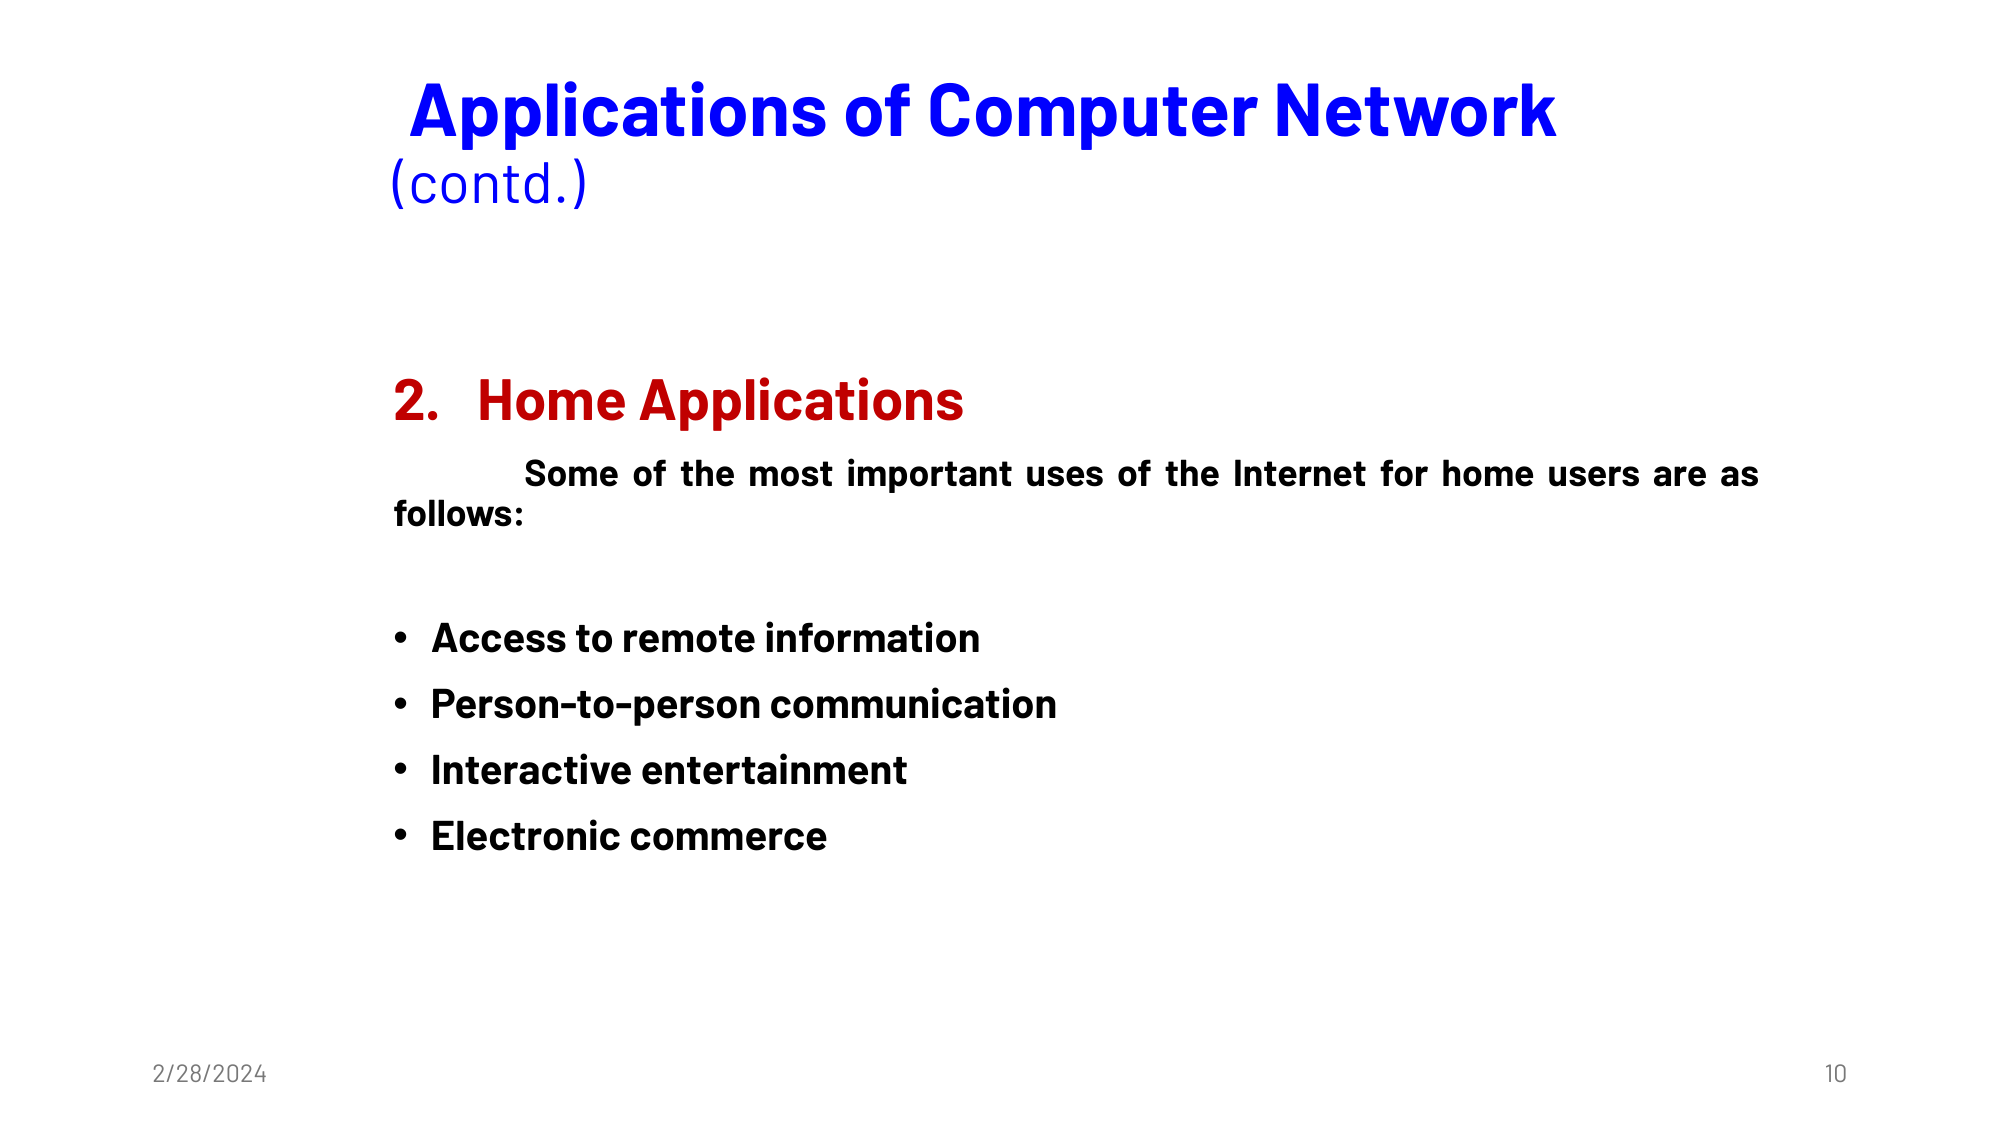

# Applications of Computer Network (contd.)
Home Applications
          Some of the most important uses of the Internet for home users are as follows:

Access to remote information
Person-to-person communication
Interactive entertainment
Electronic commerce
2/28/2024
10